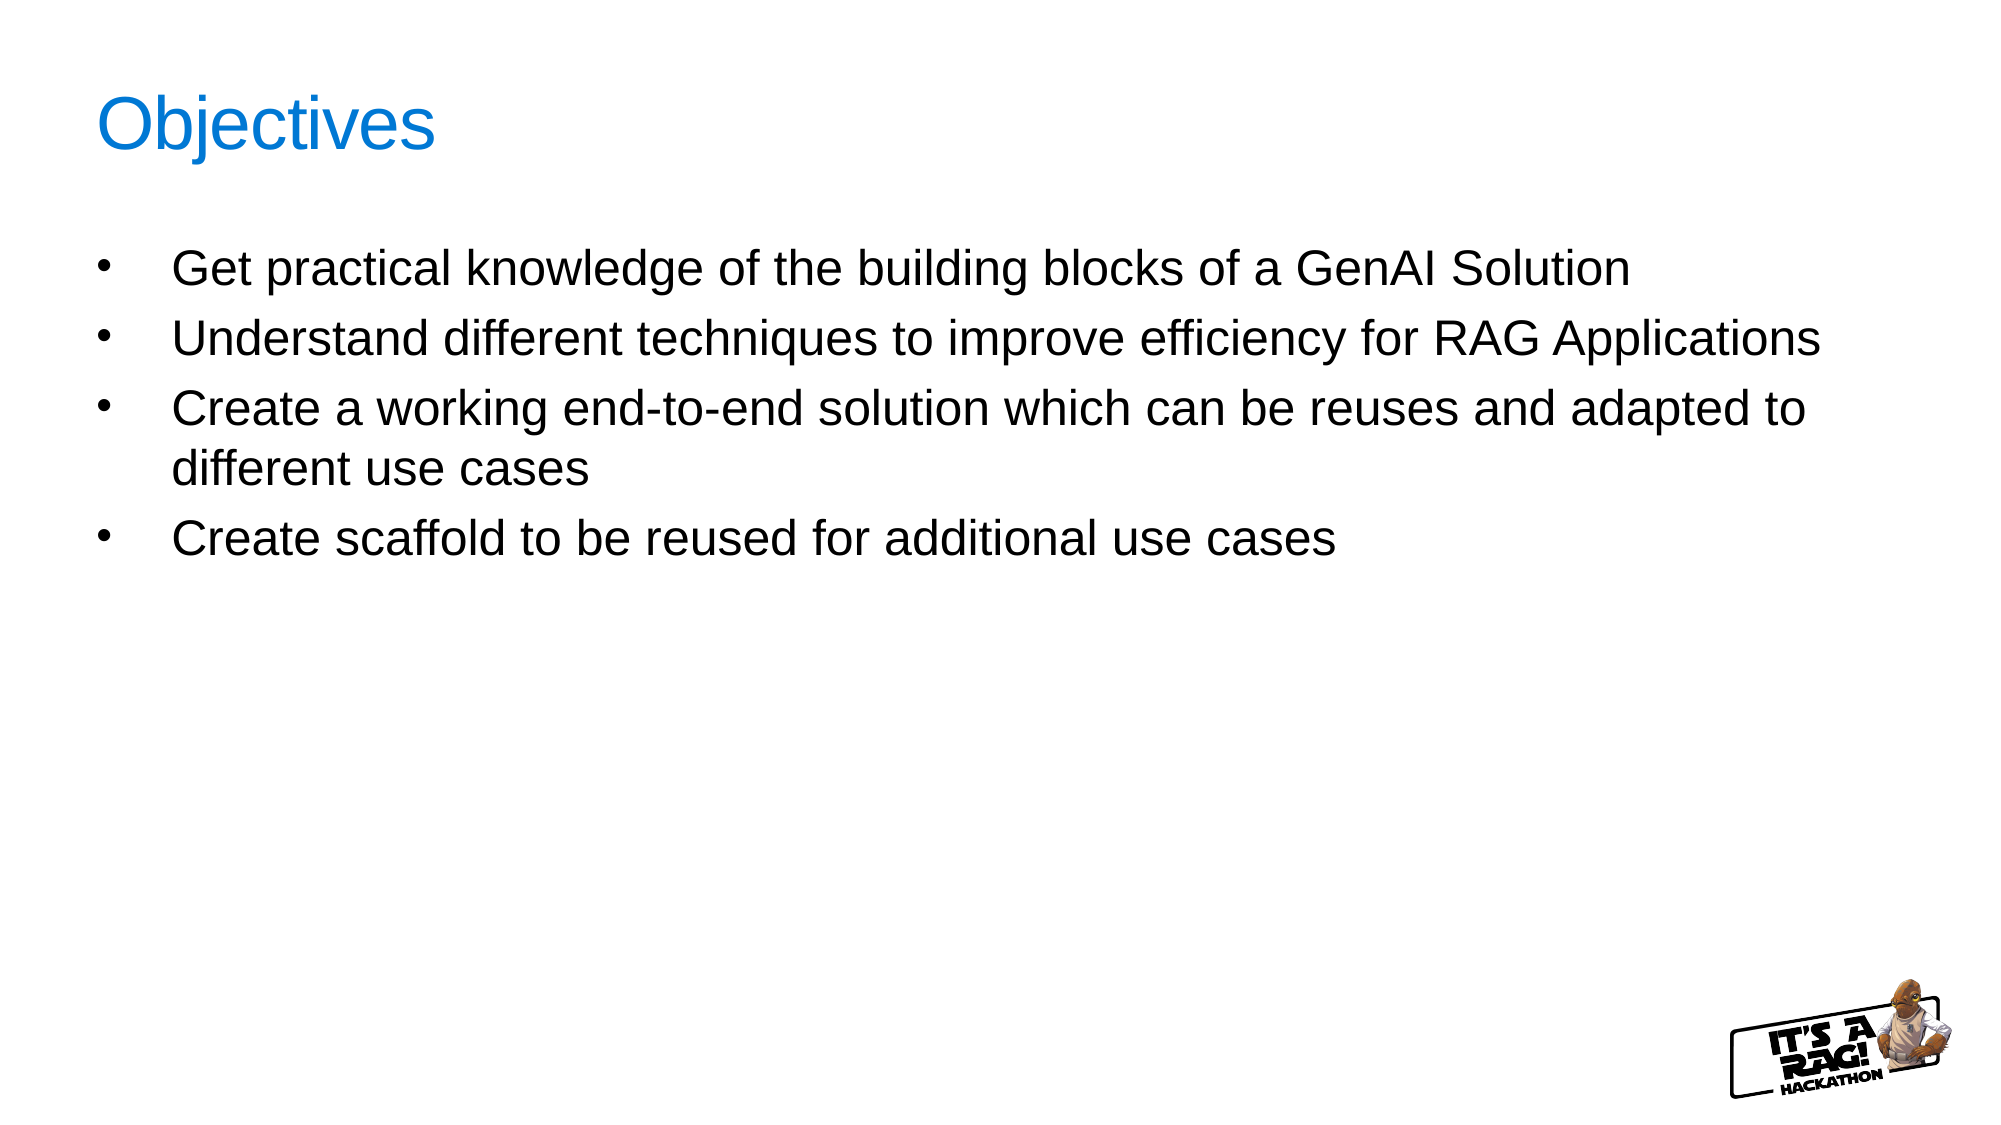

# Objectives
Get practical knowledge of the building blocks of a GenAI Solution
Understand different techniques to improve efficiency for RAG Applications
Create a working end-to-end solution which can be reuses and adapted to different use cases
Create scaffold to be reused for additional use cases